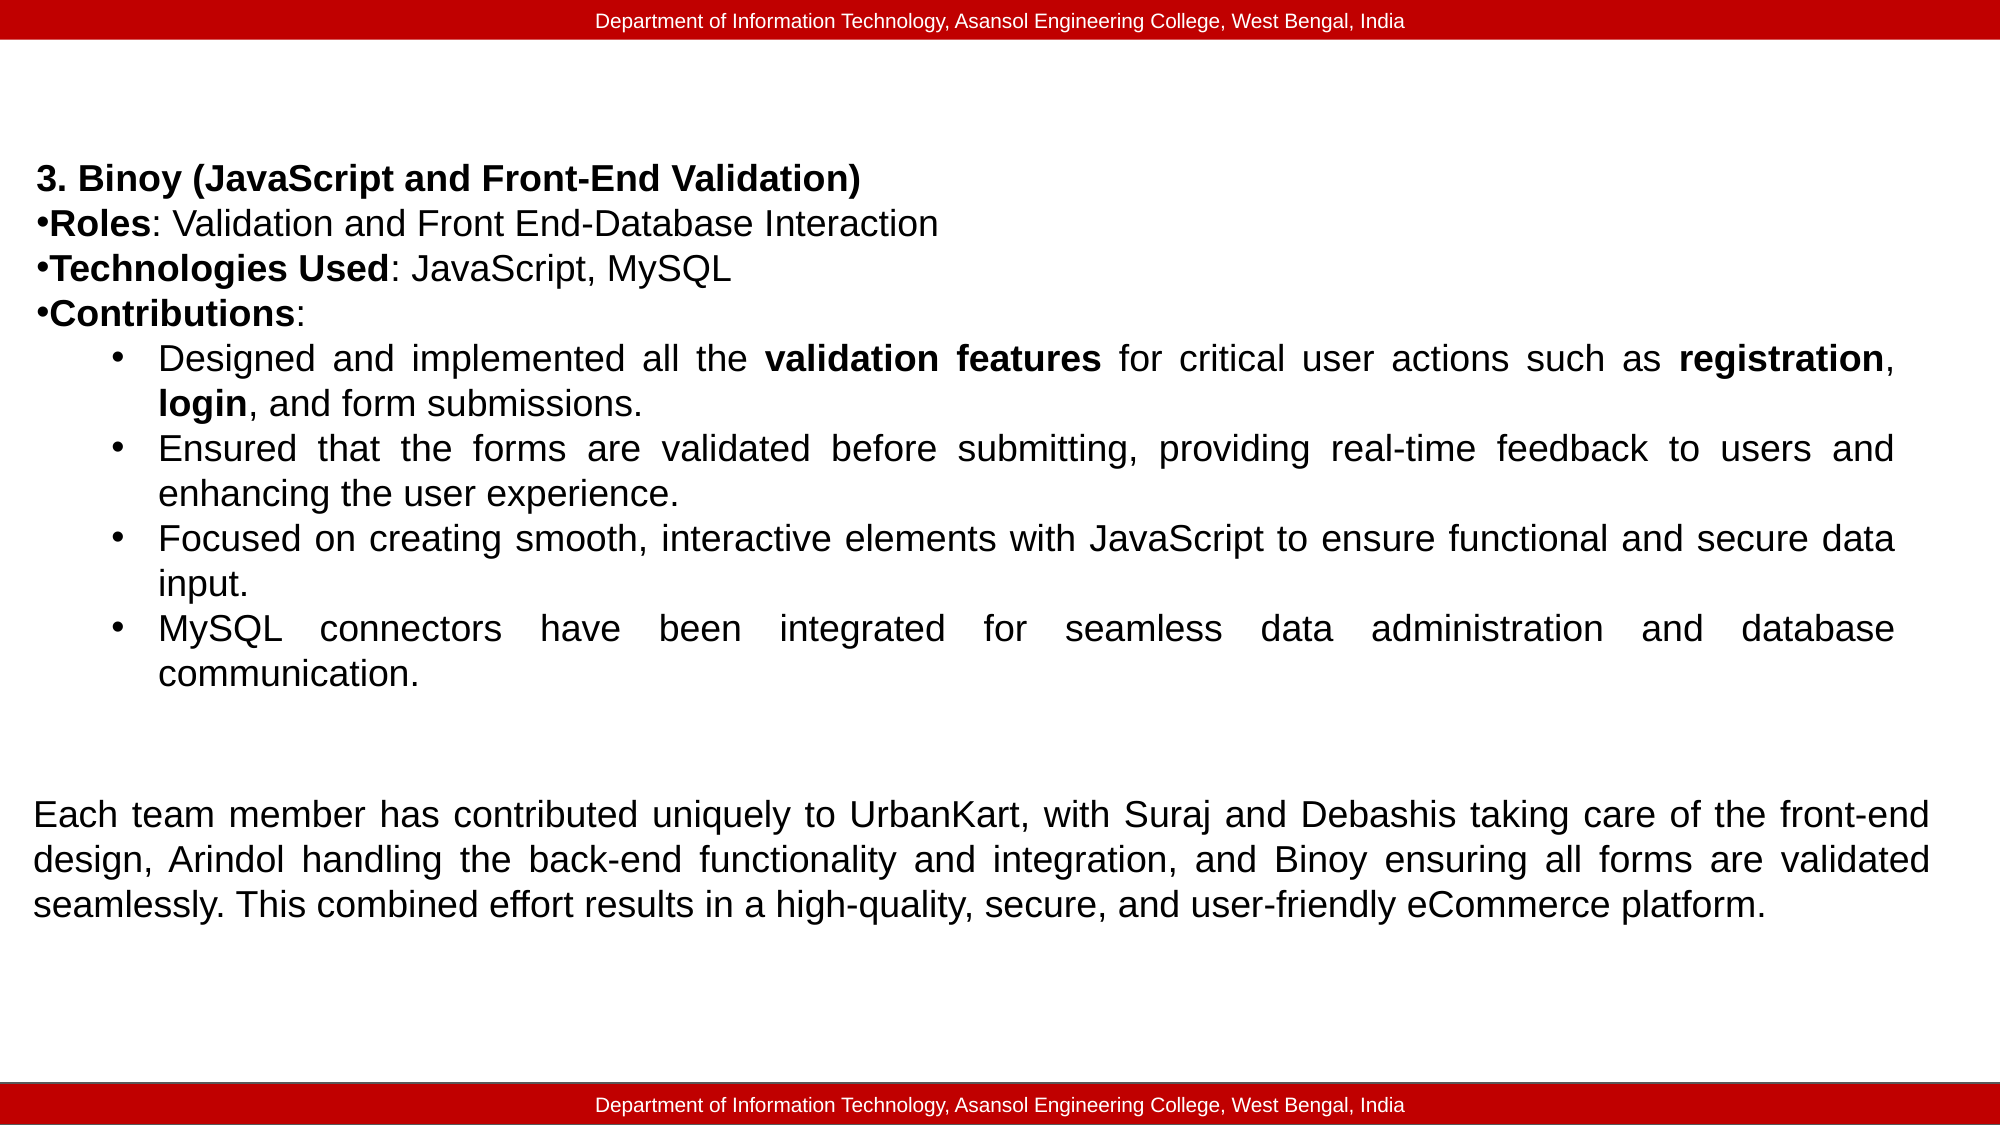

Department of Information Technology, Asansol Engineering College, West Bengal, India

3. Binoy (JavaScript and Front-End Validation)
Roles: Validation and Front End-Database Interaction
Technologies Used: JavaScript, MySQL
Contributions:
Designed and implemented all the validation features for critical user actions such as registration, login, and form submissions.
Ensured that the forms are validated before submitting, providing real-time feedback to users and enhancing the user experience.
Focused on creating smooth, interactive elements with JavaScript to ensure functional and secure data input.
MySQL connectors have been integrated for seamless data administration and database communication.

Each team member has contributed uniquely to UrbanKart, with Suraj and Debashis taking care of the front-end design, Arindol handling the back-end functionality and integration, and Binoy ensuring all forms are validated seamlessly. This combined effort results in a high-quality, secure, and user-friendly eCommerce platform.
Department of Information Technology, Asansol Engineering College, West Bengal, India